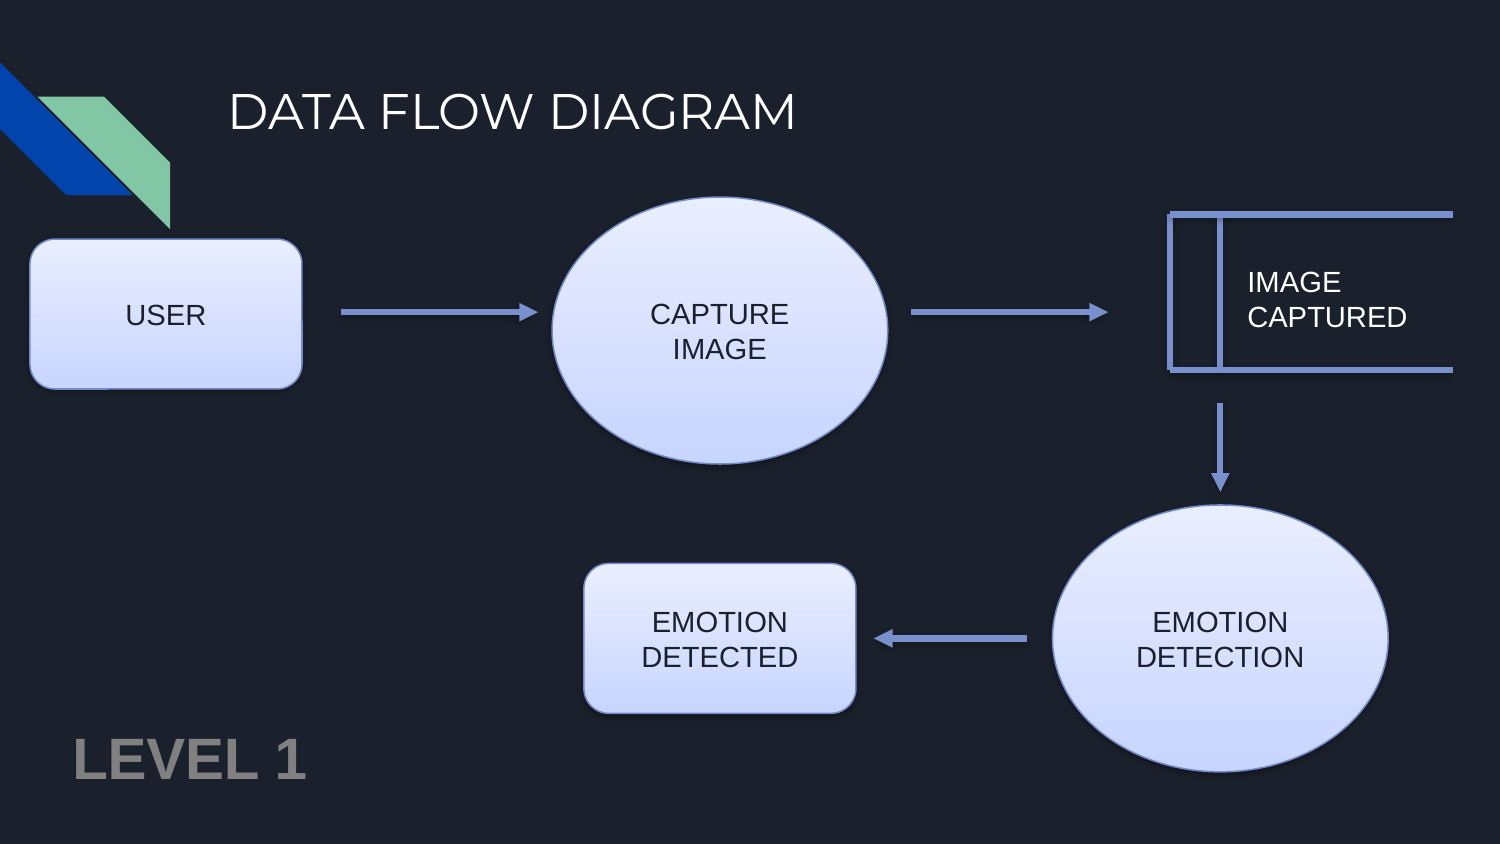

# DATA FLOW DIAGRAM
CAPTURE IMAGE
USER
IMAGE CAPTURED
EMOTION DETECTION
EMOTION DETECTED
LEVEL 1